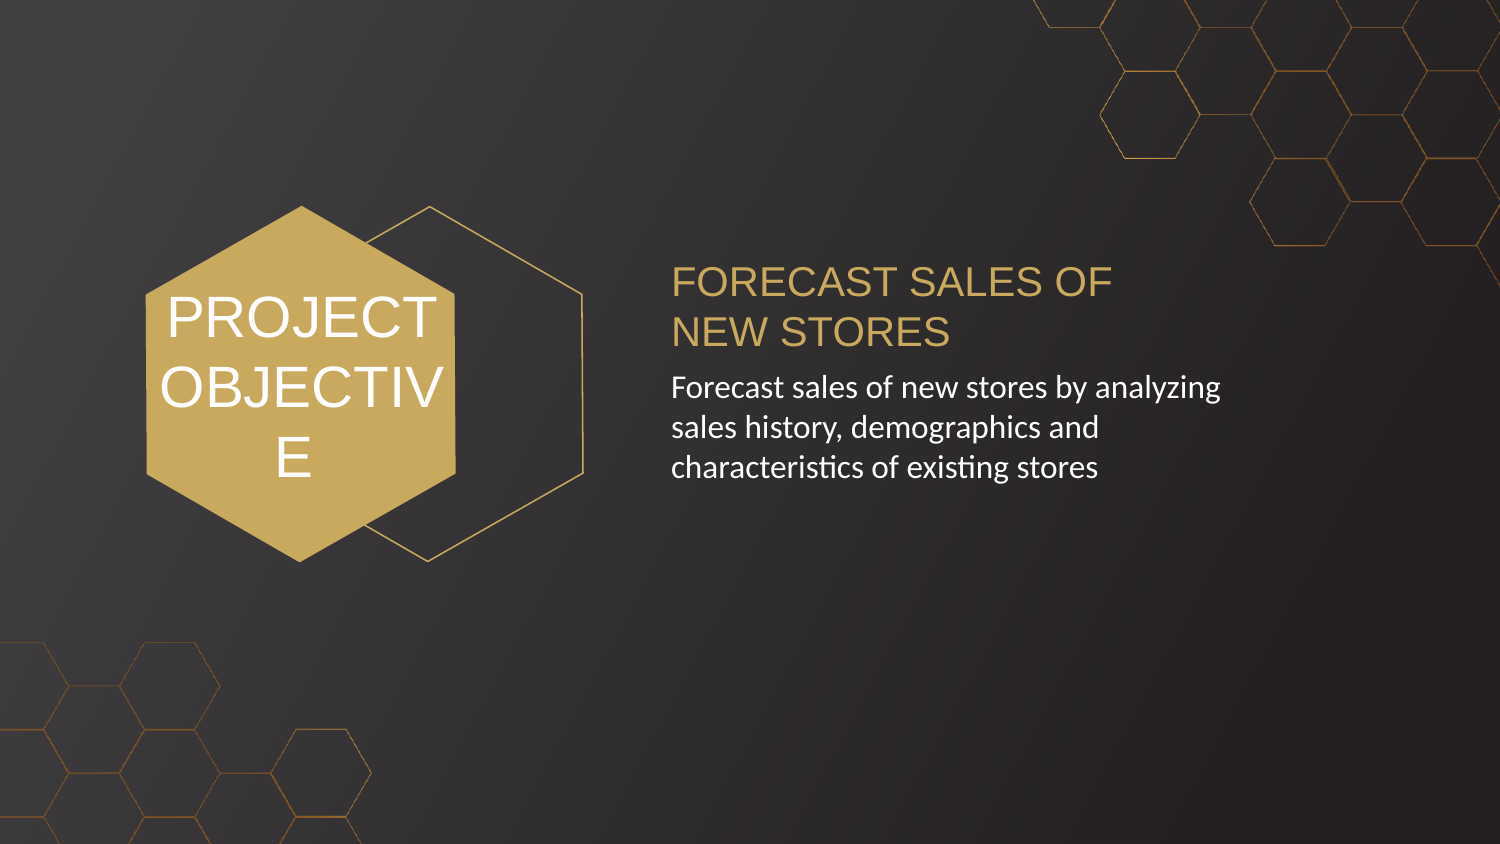

FORECAST SALES OF NEW STORES
# PROJECT OBJECTIVE
Forecast sales of new stores by analyzing sales history, demographics and characteristics of existing stores